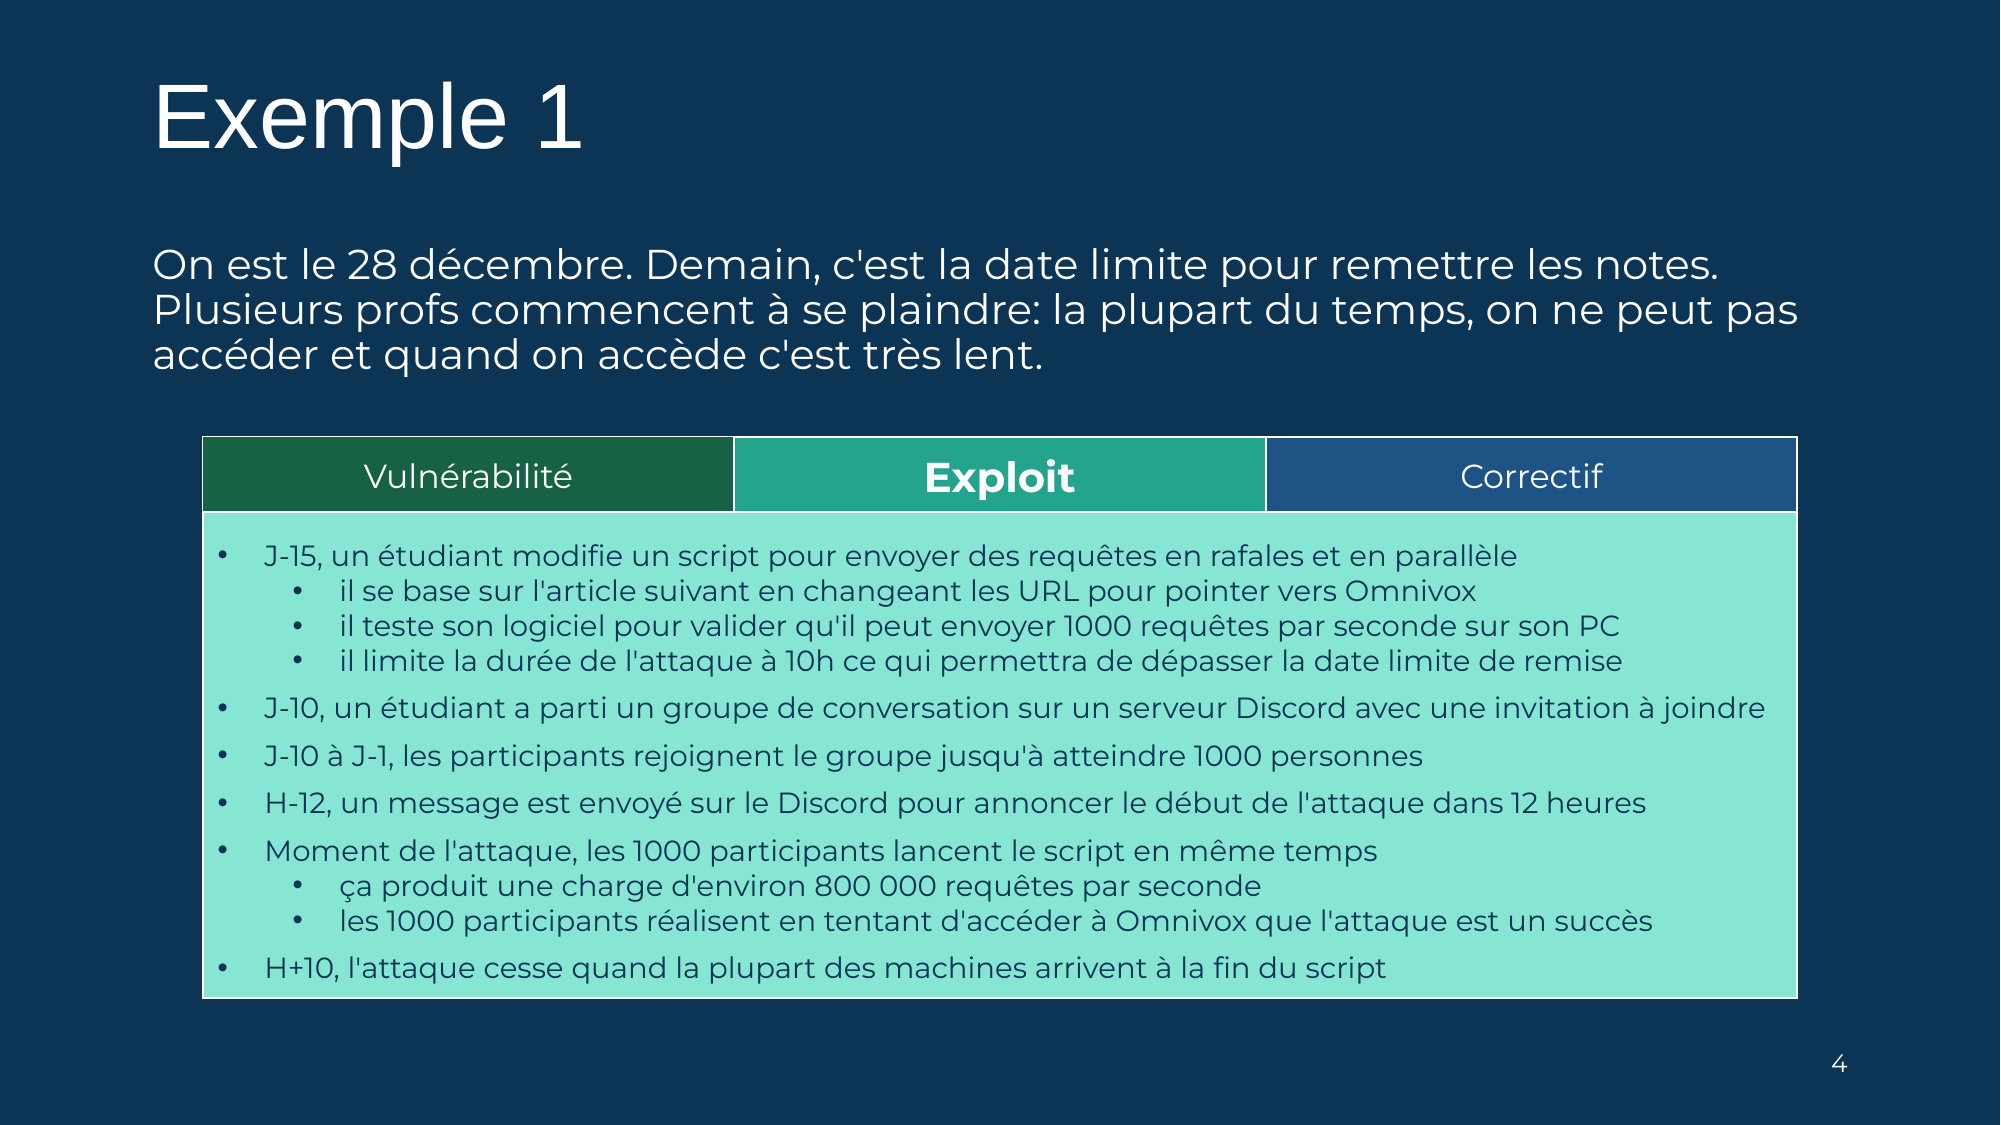

# Exemple 1
On est le 28 décembre. Demain, c'est la date limite pour remettre les notes. Plusieurs profs commencent à se plaindre: la plupart du temps, on ne peut pas accéder et quand on accède c'est très lent.
Vulnérabilité
Exploit
Correctif

J-15, un étudiant modifie un script pour envoyer des requêtes en rafales et en parallèle
il se base sur l'article suivant en changeant les URL pour pointer vers Omnivox
il teste son logiciel pour valider qu'il peut envoyer 1000 requêtes par seconde sur son PC
il limite la durée de l'attaque à 10h ce qui permettra de dépasser la date limite de remise
J-10, un étudiant a parti un groupe de conversation sur un serveur Discord avec une invitation à joindre
J-10 à J-1, les participants rejoignent le groupe jusqu'à atteindre 1000 personnes
H-12, un message est envoyé sur le Discord pour annoncer le début de l'attaque dans 12 heures
Moment de l'attaque, les 1000 participants lancent le script en même temps
ça produit une charge d'environ 800 000 requêtes par seconde
les 1000 participants réalisent en tentant d'accéder à Omnivox que l'attaque est un succès
H+10, l'attaque cesse quand la plupart des machines arrivent à la fin du script
4